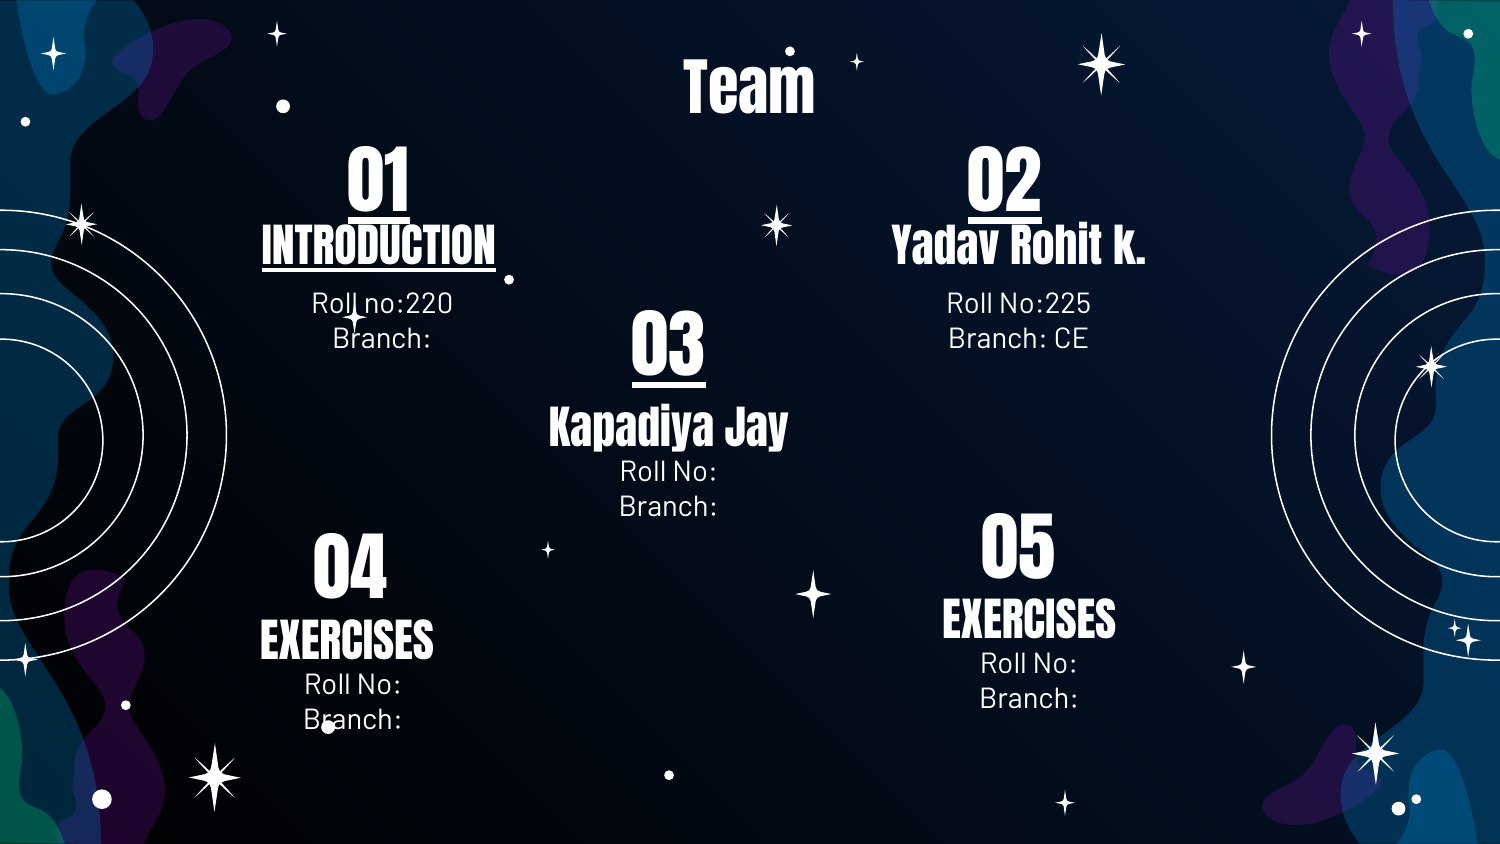

# Team

01
02
INTRODUCTION
Yadav Rohit k.

Roll No:225
Branch: CE
Roll no:220
Branch:

03

Kapadiya Jay
Roll No:
Branch:
05
04

EXERCISES
EXERCISES

Roll No:
Branch:
Roll No:
Branch: